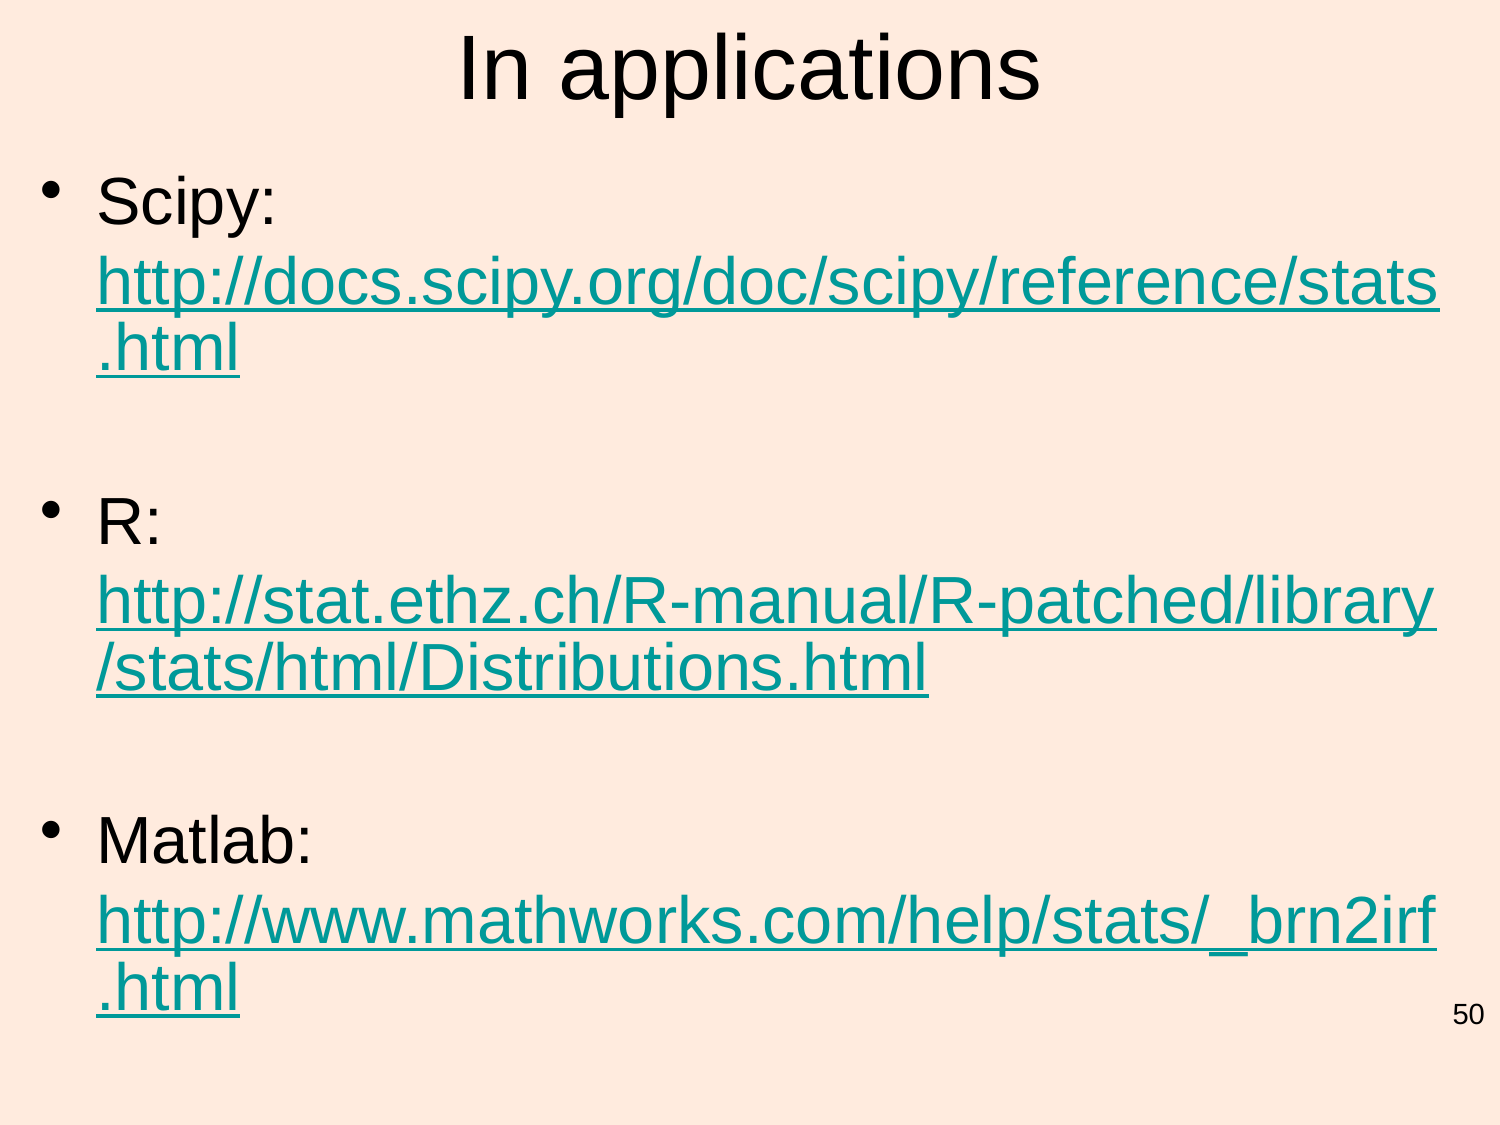

# In applications
Scipy: http://docs.scipy.org/doc/scipy/reference/stats.html
R: http://stat.ethz.ch/R-manual/R-patched/library/stats/html/Distributions.html
Matlab: http://www.mathworks.com/help/stats/_brn2irf.html
Excel: see http://aquarius.tw.rpi.edu/html/DA/distribution
50